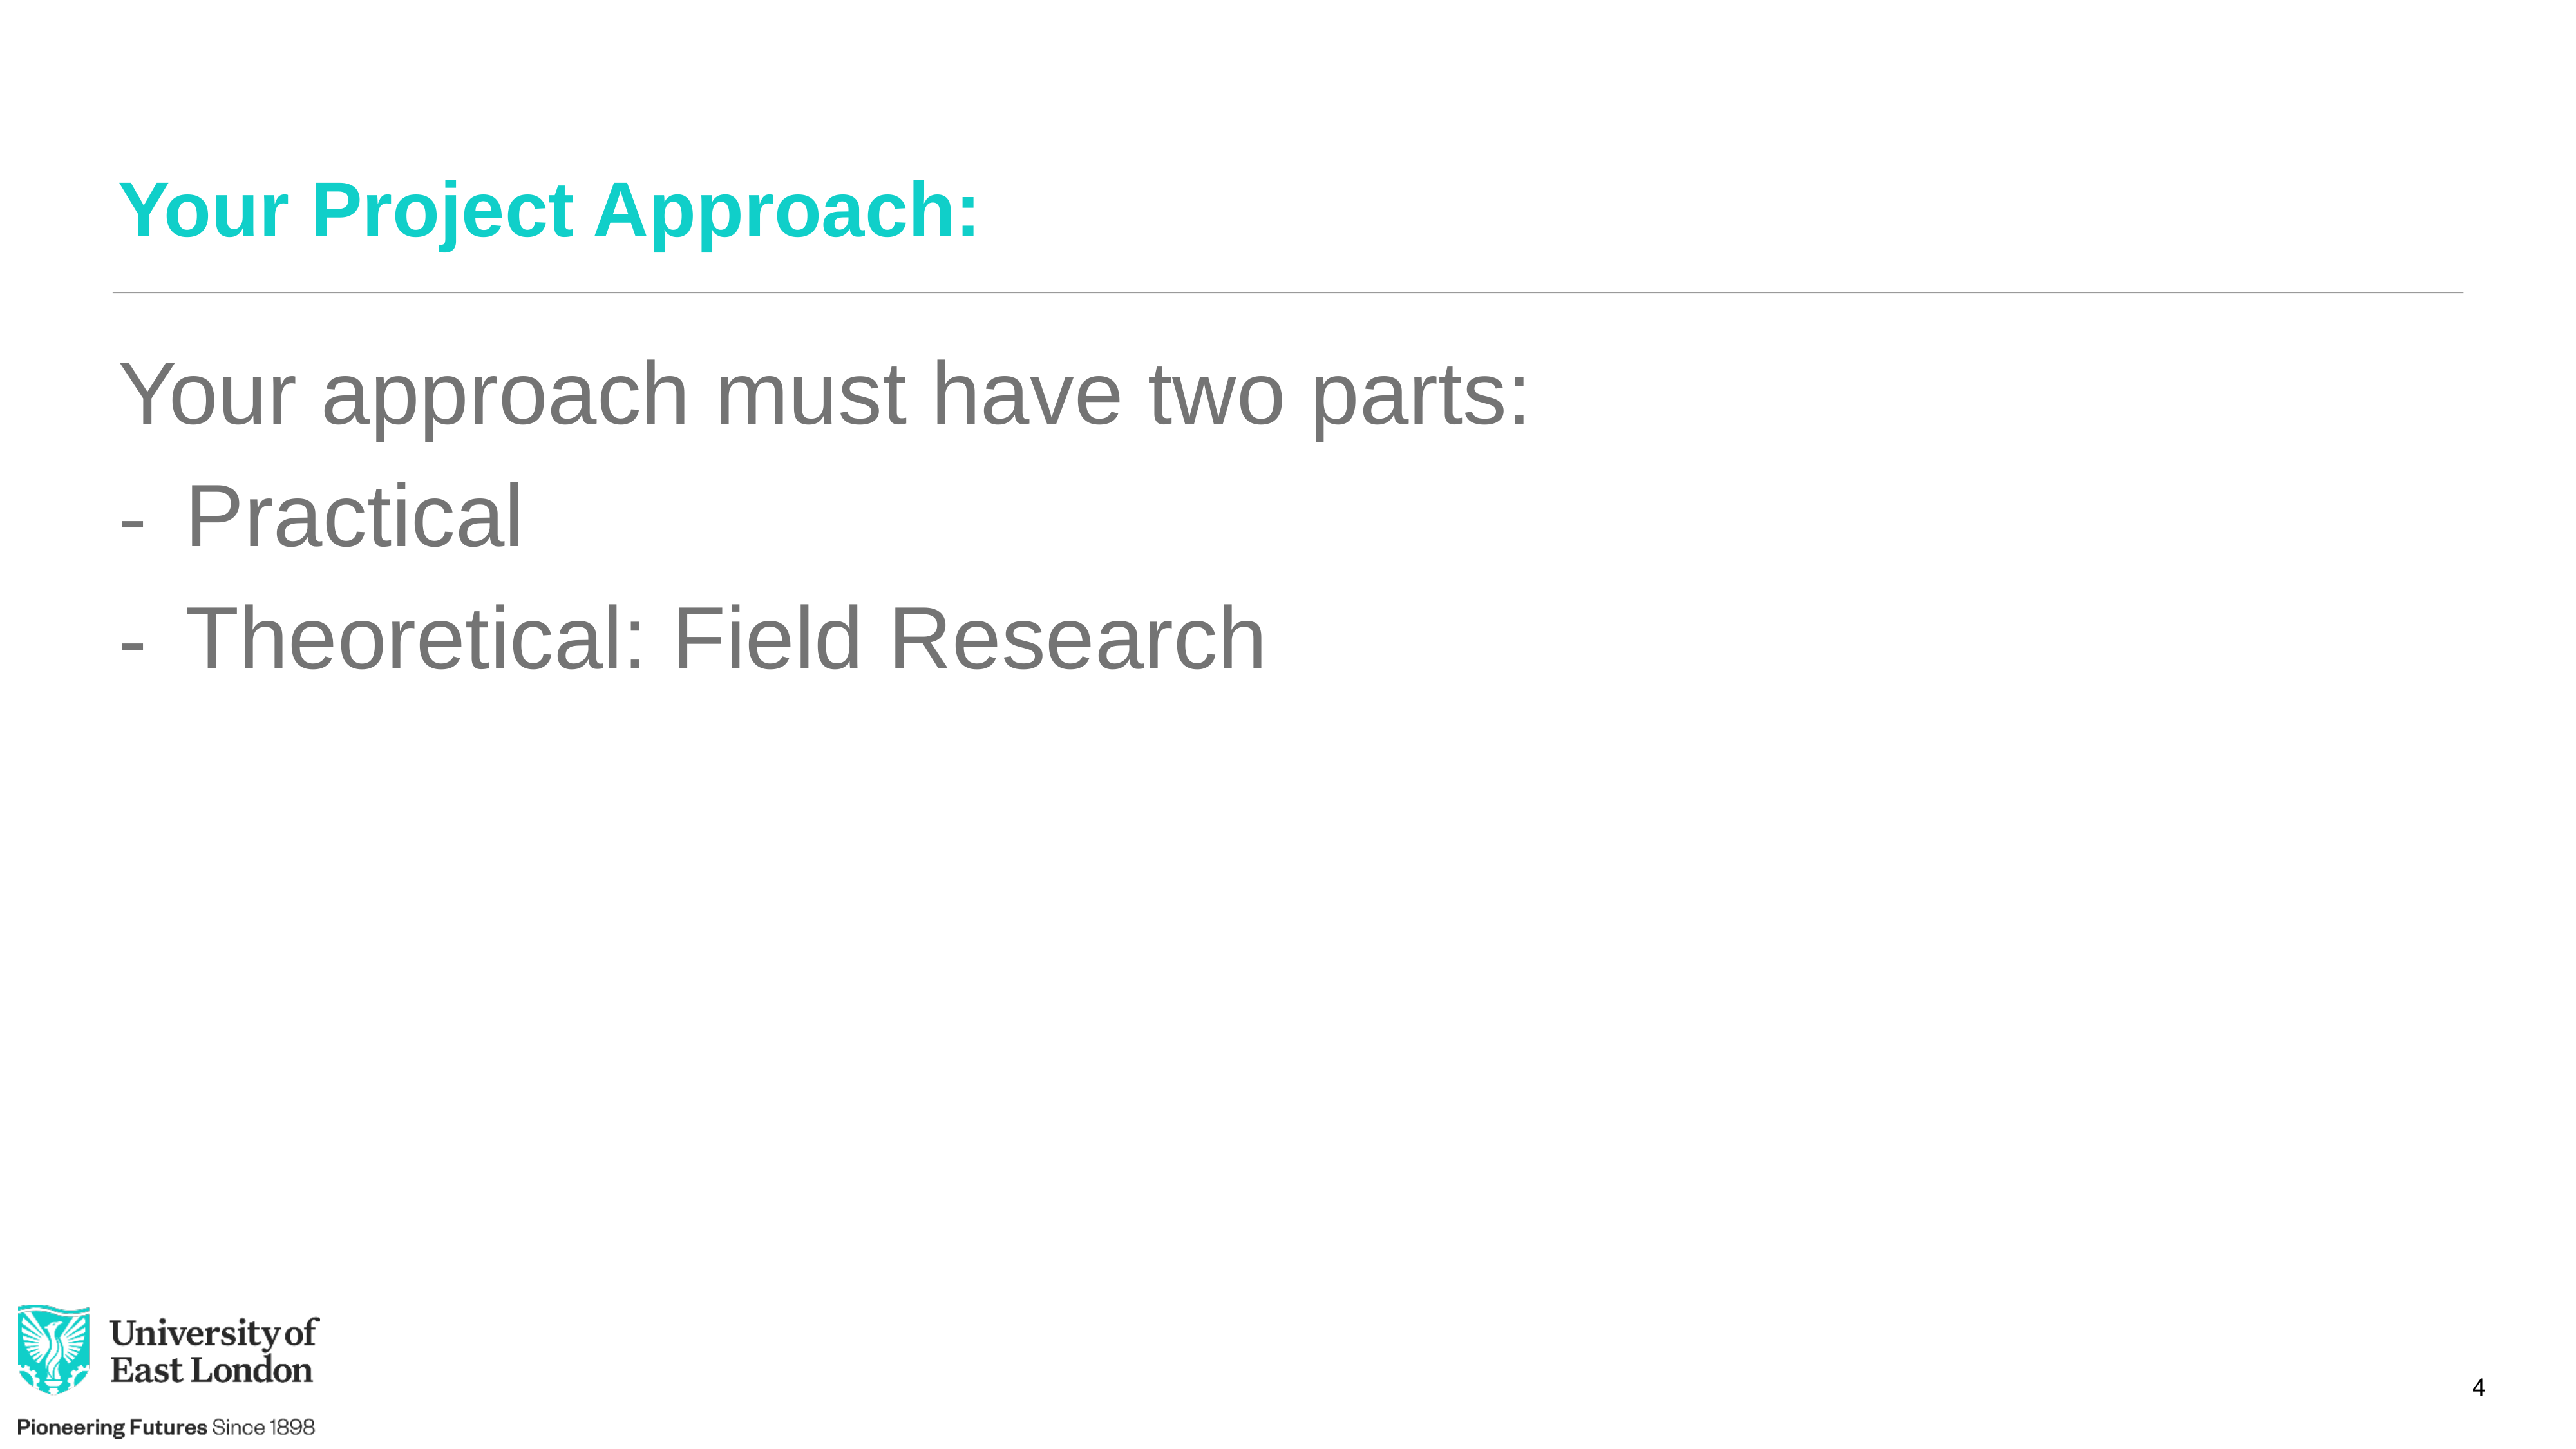

# Your Project Approach:
Your approach must have two parts:
Practical
Theoretical: Field Research
4